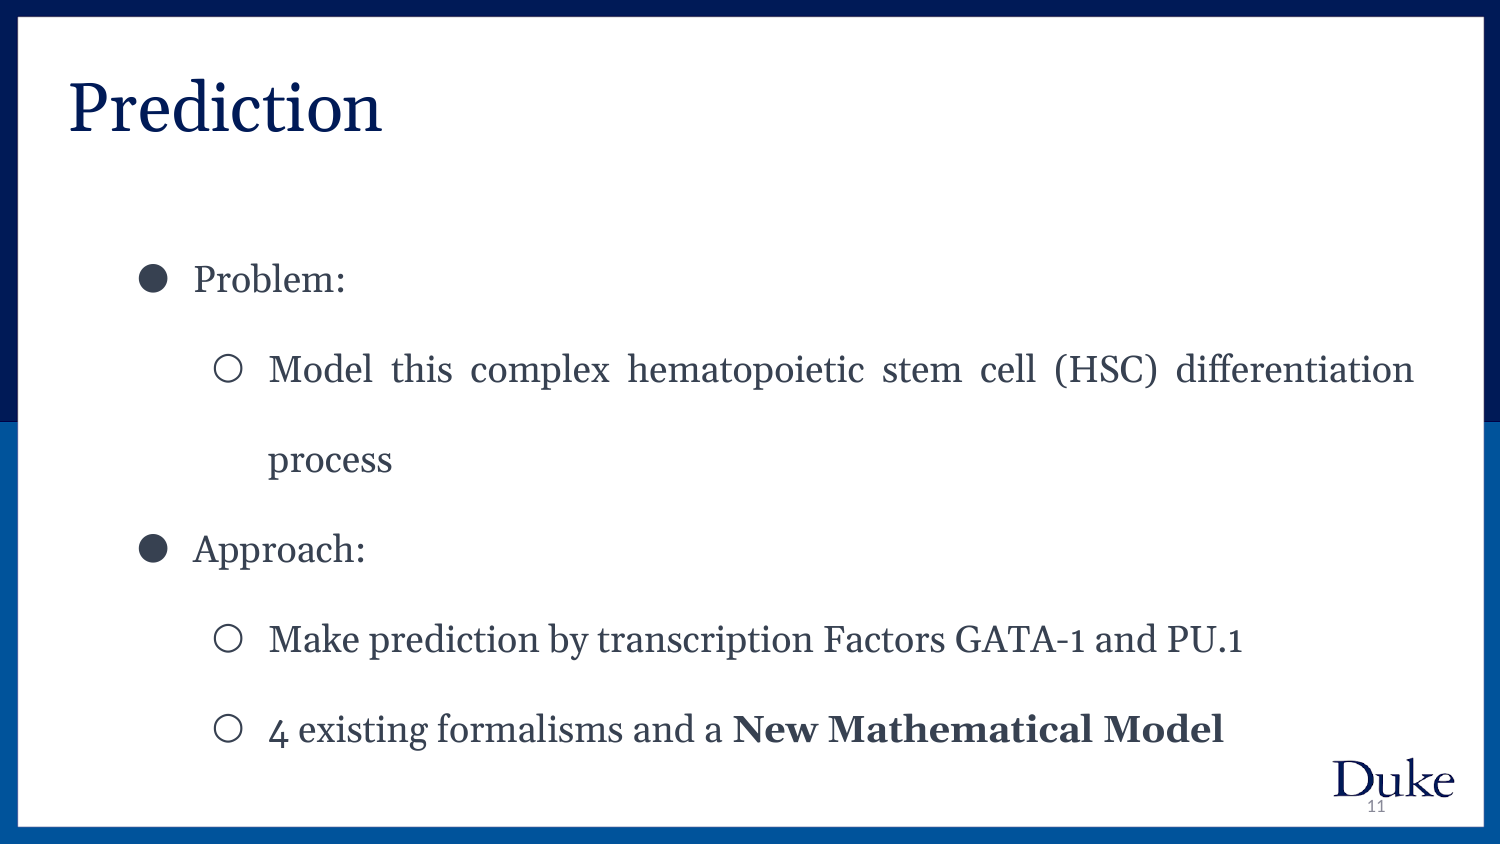

Prediction
Problem:
Model this complex hematopoietic stem cell (HSC) differentiation process
Approach:
Make prediction by transcription Factors GATA-1 and PU.1
4 existing formalisms and a New Mathematical Model
11